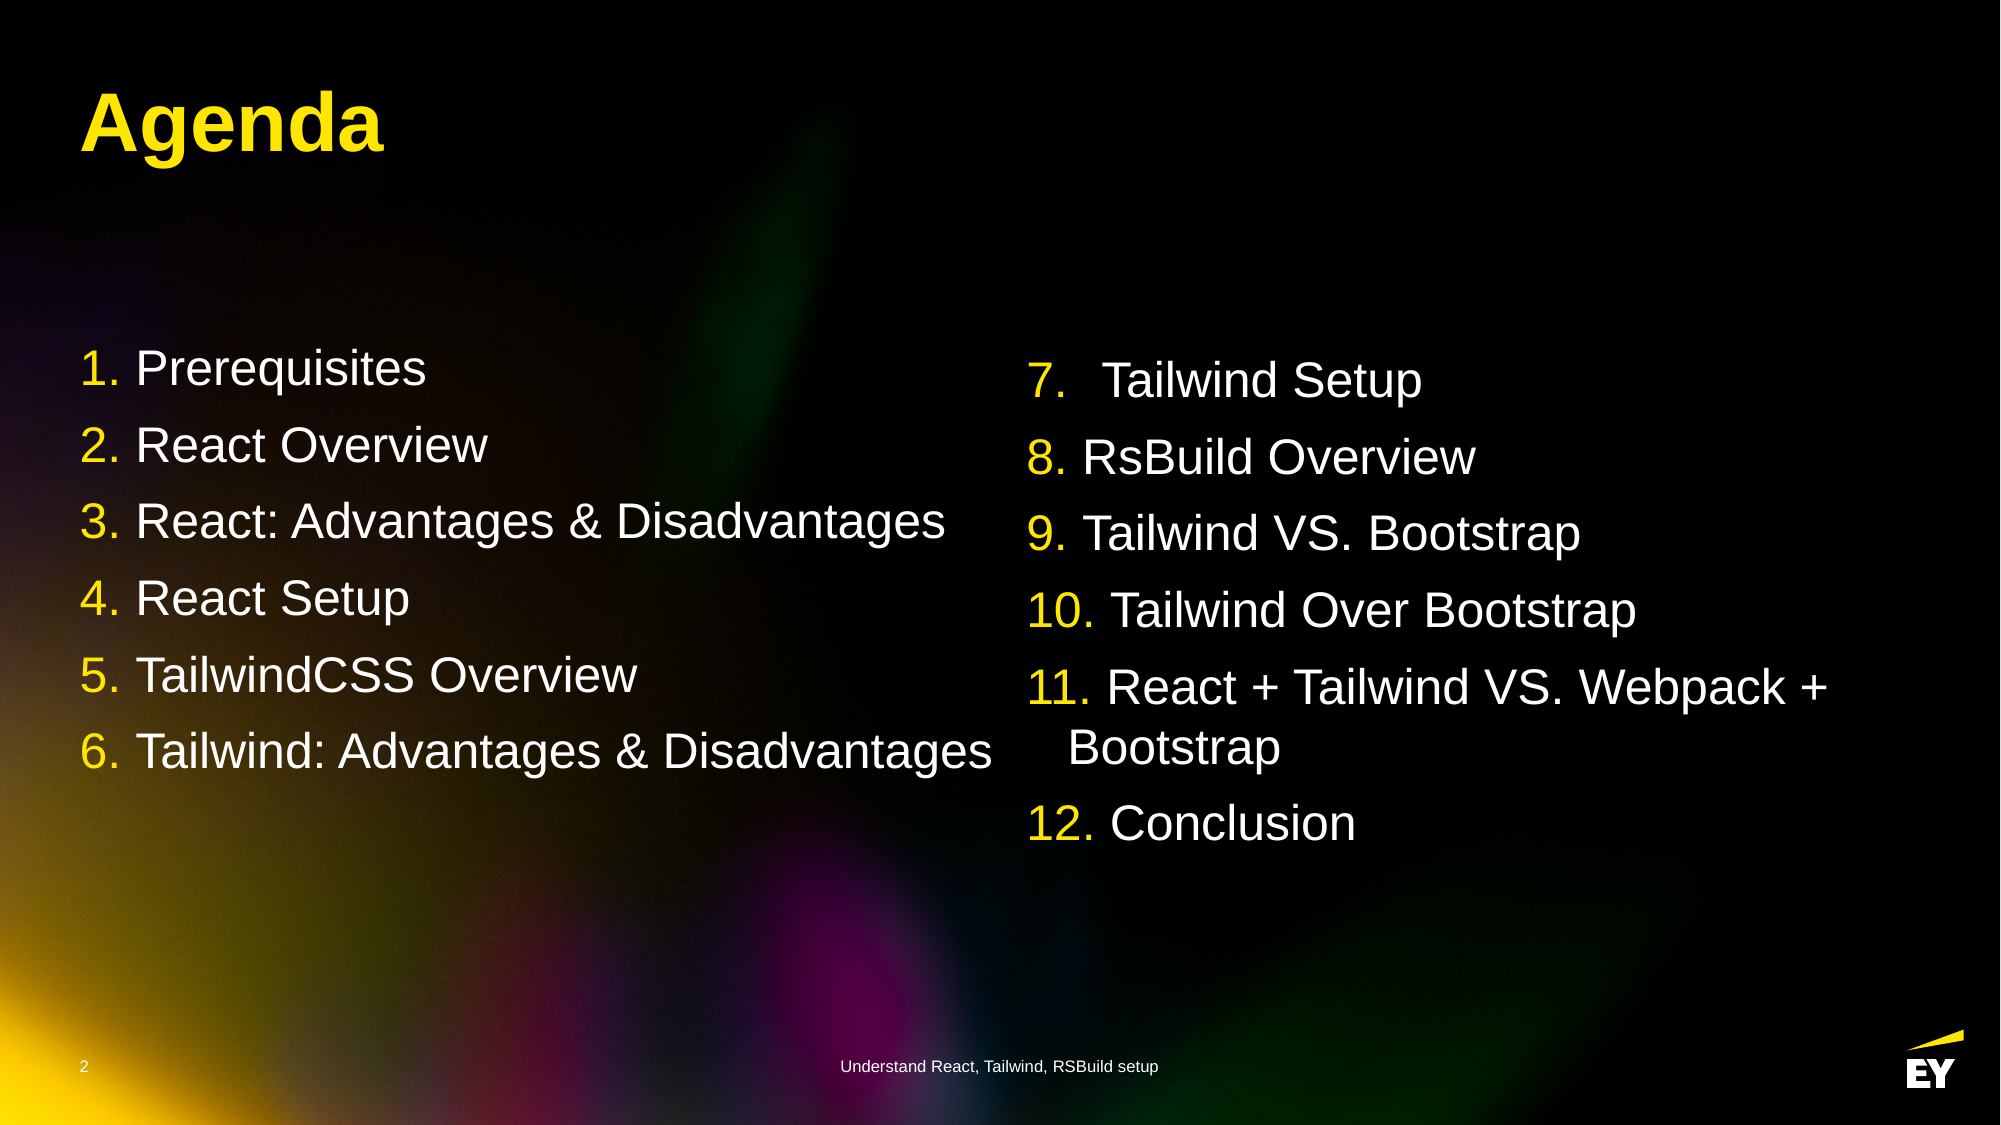

# Agenda
 Prerequisites
 React Overview
 React: Advantages & Disadvantages
 React Setup
 TailwindCSS Overview
 Tailwind: Advantages & Disadvantages

Tailwind Setup
 RsBuild Overview
 Tailwind VS. Bootstrap
 Tailwind Over Bootstrap
 React + Tailwind VS. Webpack +  Bootstrap
 Conclusion

2
Understand React, Tailwind, RSBuild setup